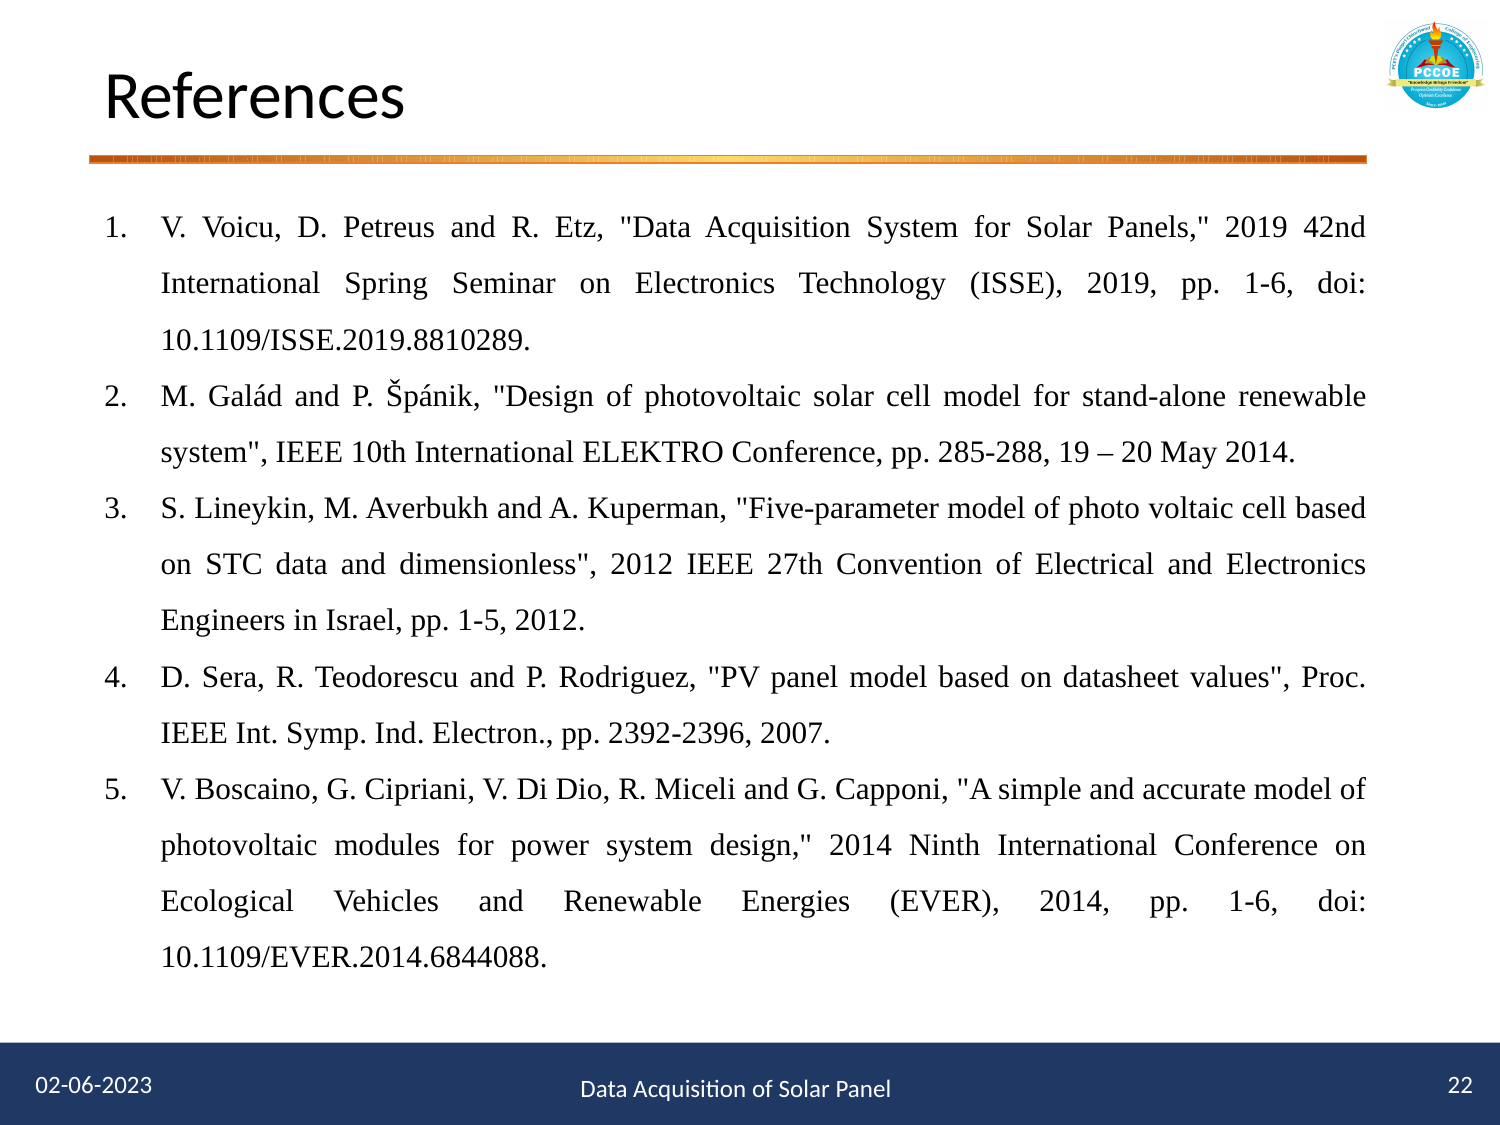

# References
V. Voicu, D. Petreus and R. Etz, "Data Acquisition System for Solar Panels," 2019 42nd International Spring Seminar on Electronics Technology (ISSE), 2019, pp. 1-6, doi: 10.1109/ISSE.2019.8810289.
M. Galád and P. Špánik, "Design of photovoltaic solar cell model for stand-alone renewable system", IEEE 10th International ELEKTRO Conference, pp. 285-288, 19 – 20 May 2014.
S. Lineykin, M. Averbukh and A. Kuperman, "Five-parameter model of photo voltaic cell based on STC data and dimensionless", 2012 IEEE 27th Convention of Electrical and Electronics Engineers in Israel, pp. 1-5, 2012.
D. Sera, R. Teodorescu and P. Rodriguez, "PV panel model based on datasheet values", Proc. IEEE Int. Symp. Ind. Electron., pp. 2392-2396, 2007.
V. Boscaino, G. Cipriani, V. Di Dio, R. Miceli and G. Capponi, "A simple and accurate model of photovoltaic modules for power system design," 2014 Ninth International Conference on Ecological Vehicles and Renewable Energies (EVER), 2014, pp. 1-6, doi: 10.1109/EVER.2014.6844088.
22
02-06-2023
Data Acquisition of Solar Panel